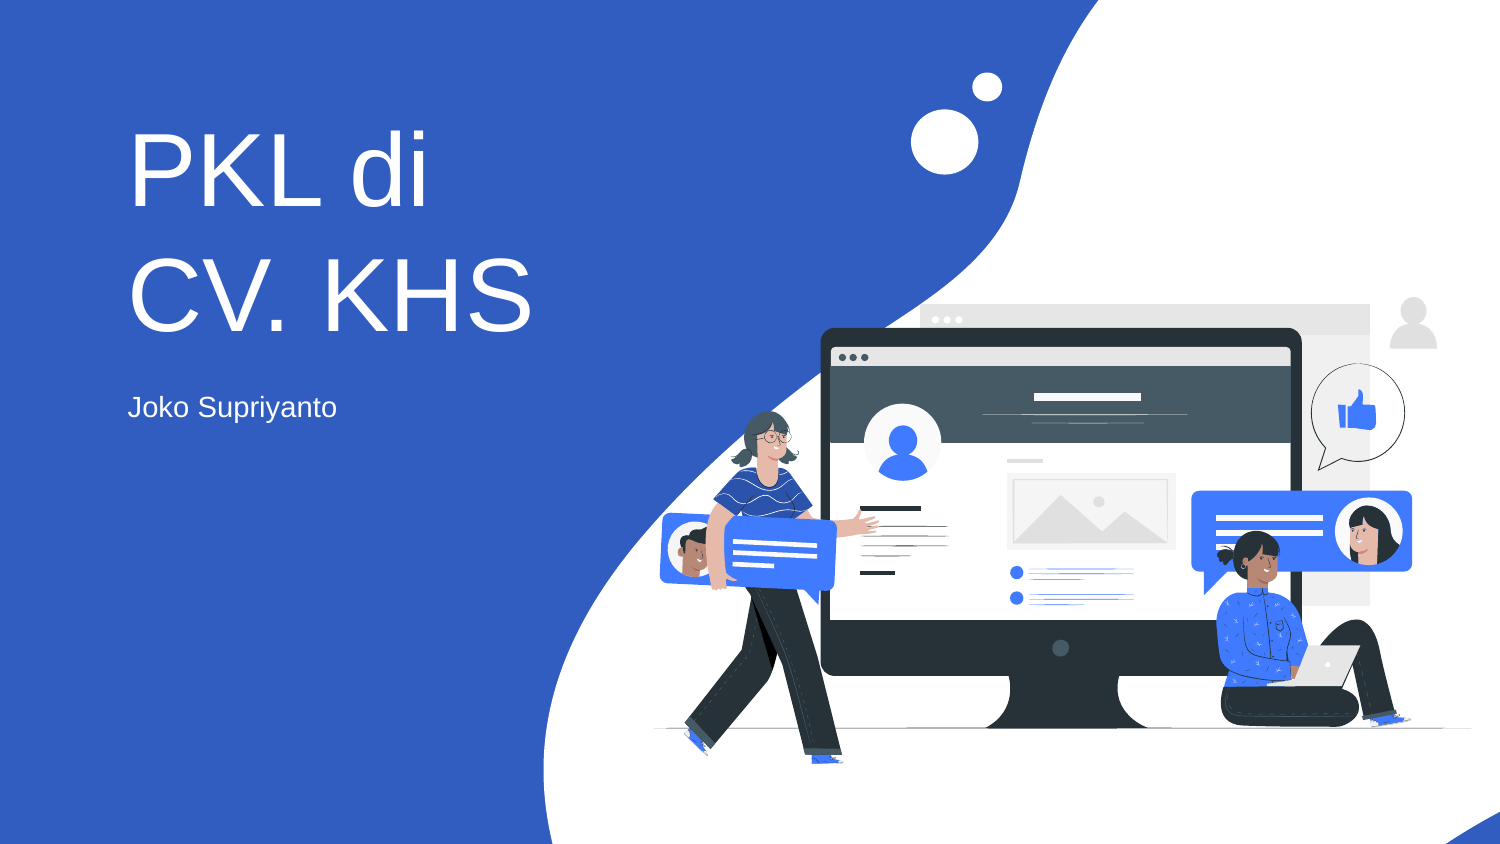

# PKL di CV. KHS

Joko Supriyanto